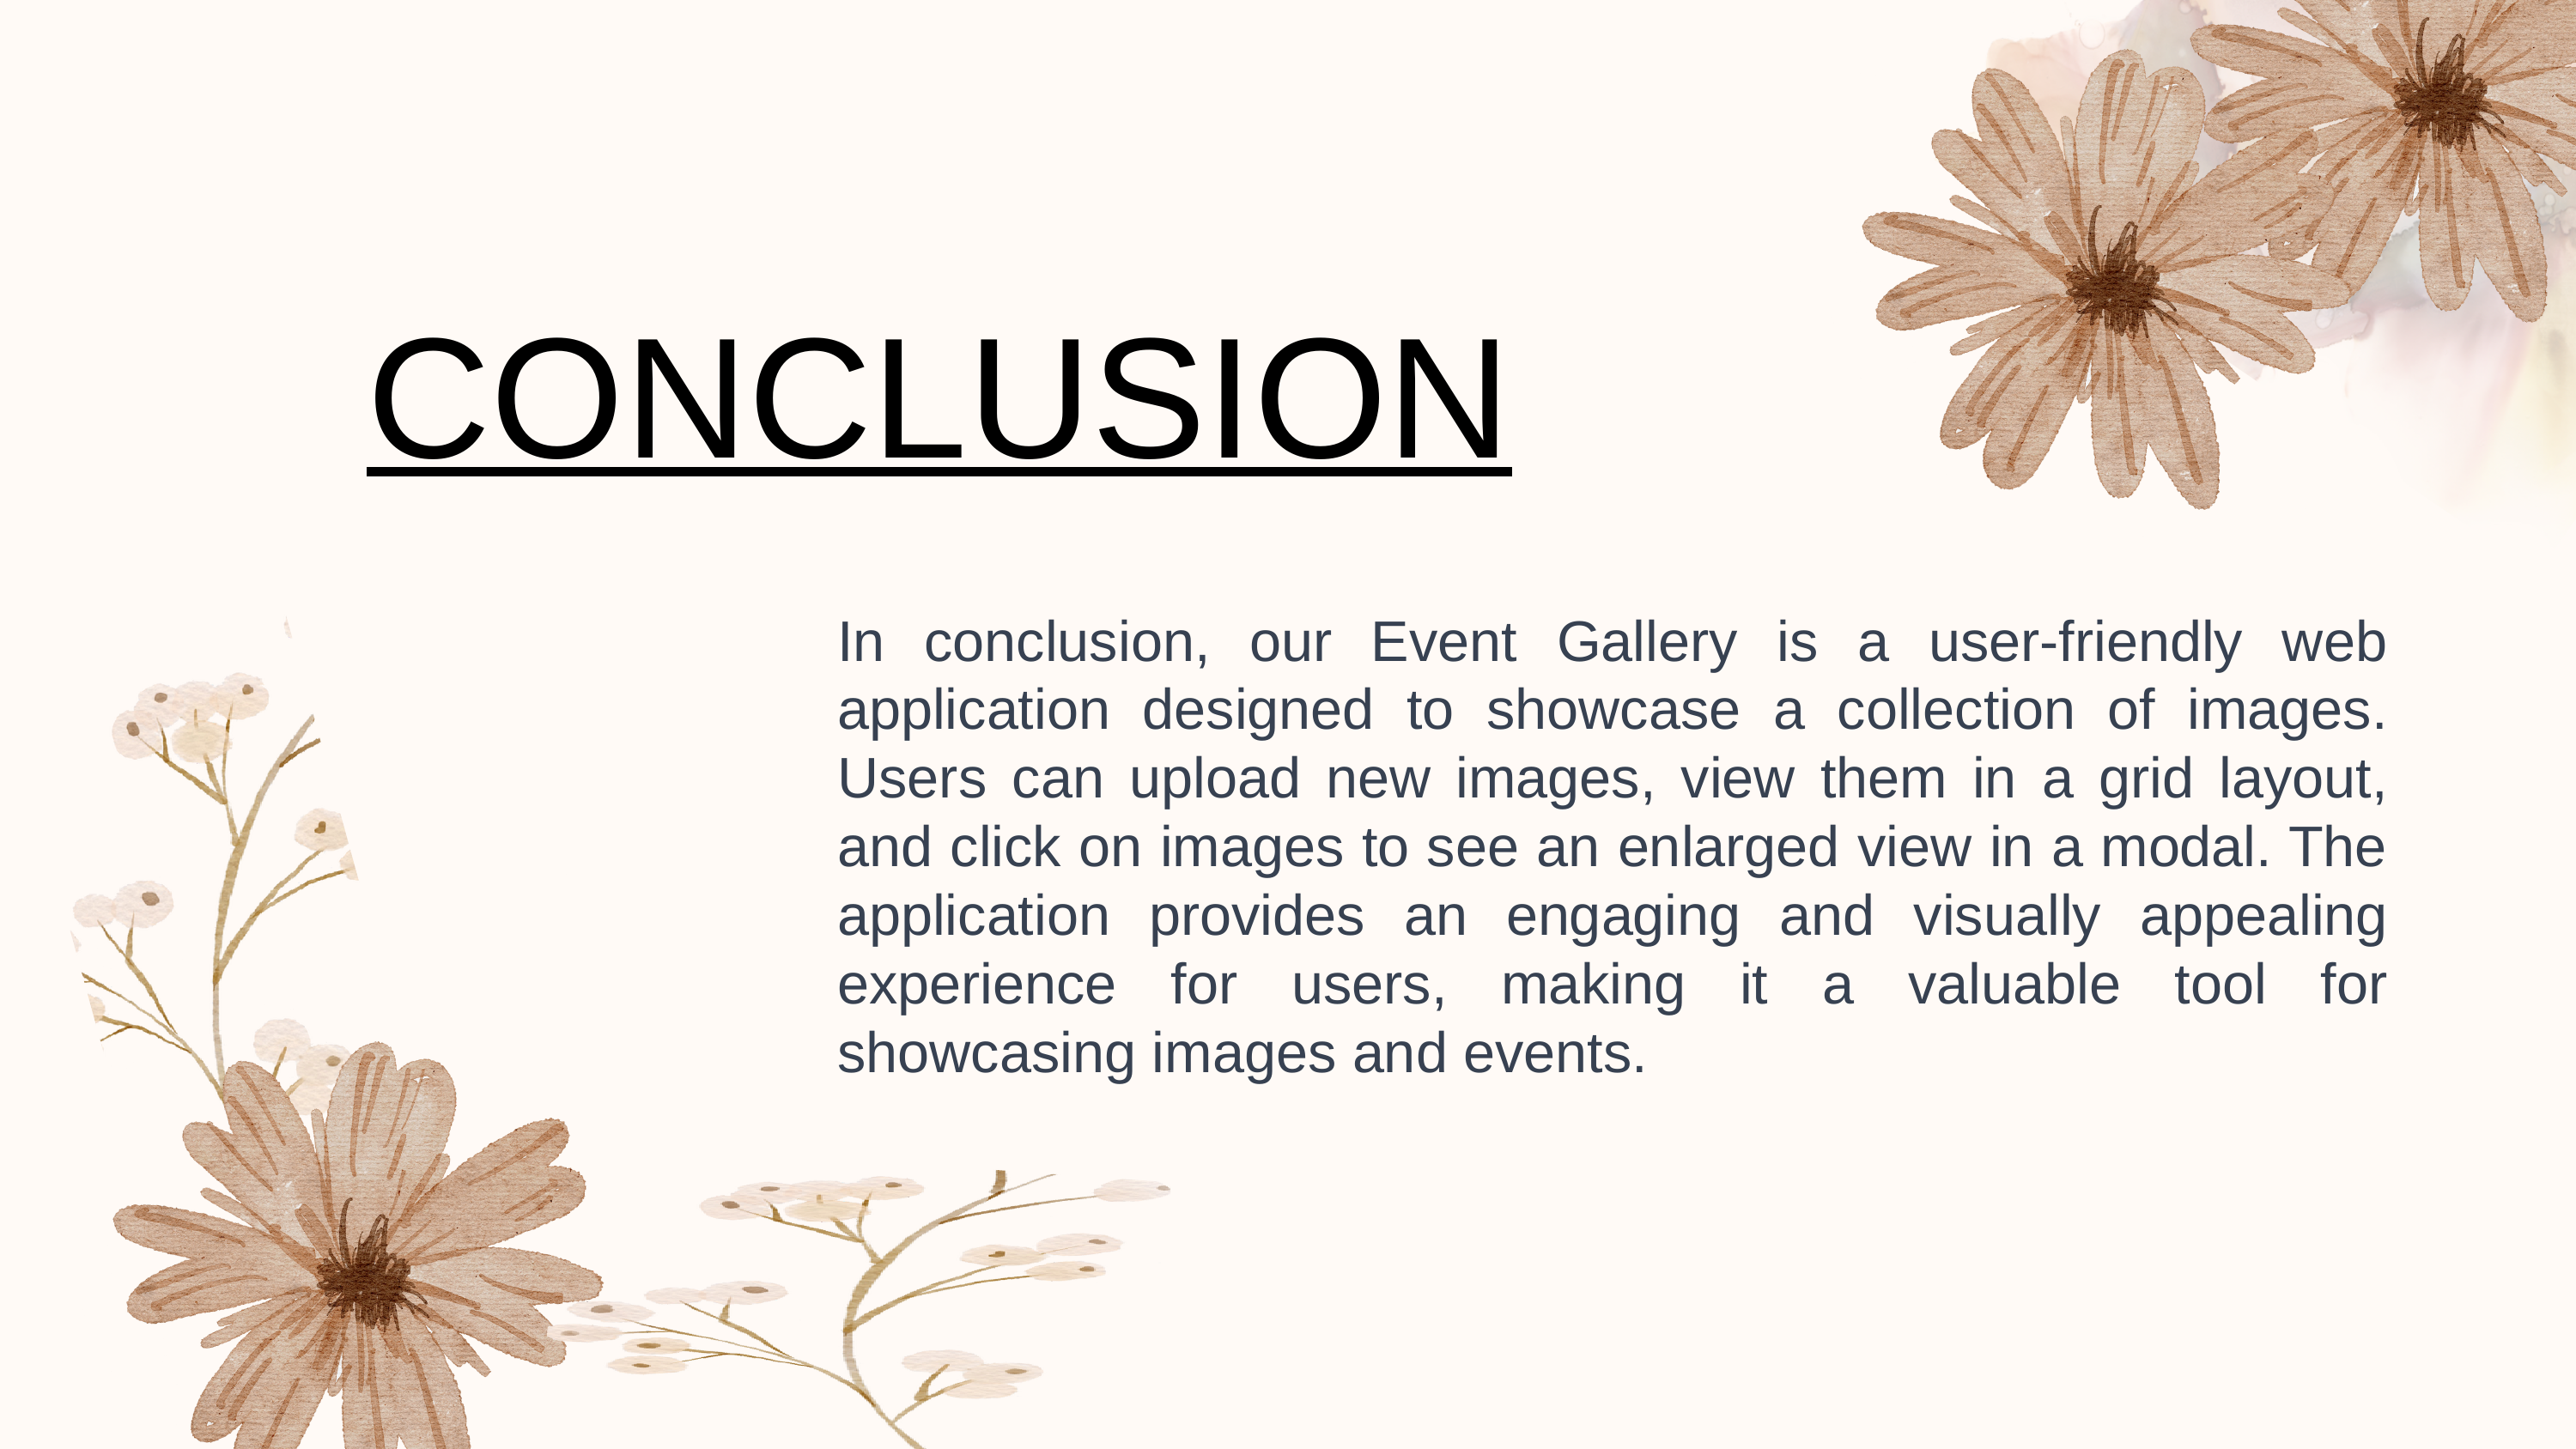

CONCLUSION
In conclusion, our Event Gallery is a user-friendly web application designed to showcase a collection of images. Users can upload new images, view them in a grid layout, and click on images to see an enlarged view in a modal. The application provides an engaging and visually appealing experience for users, making it a valuable tool for showcasing images and events.